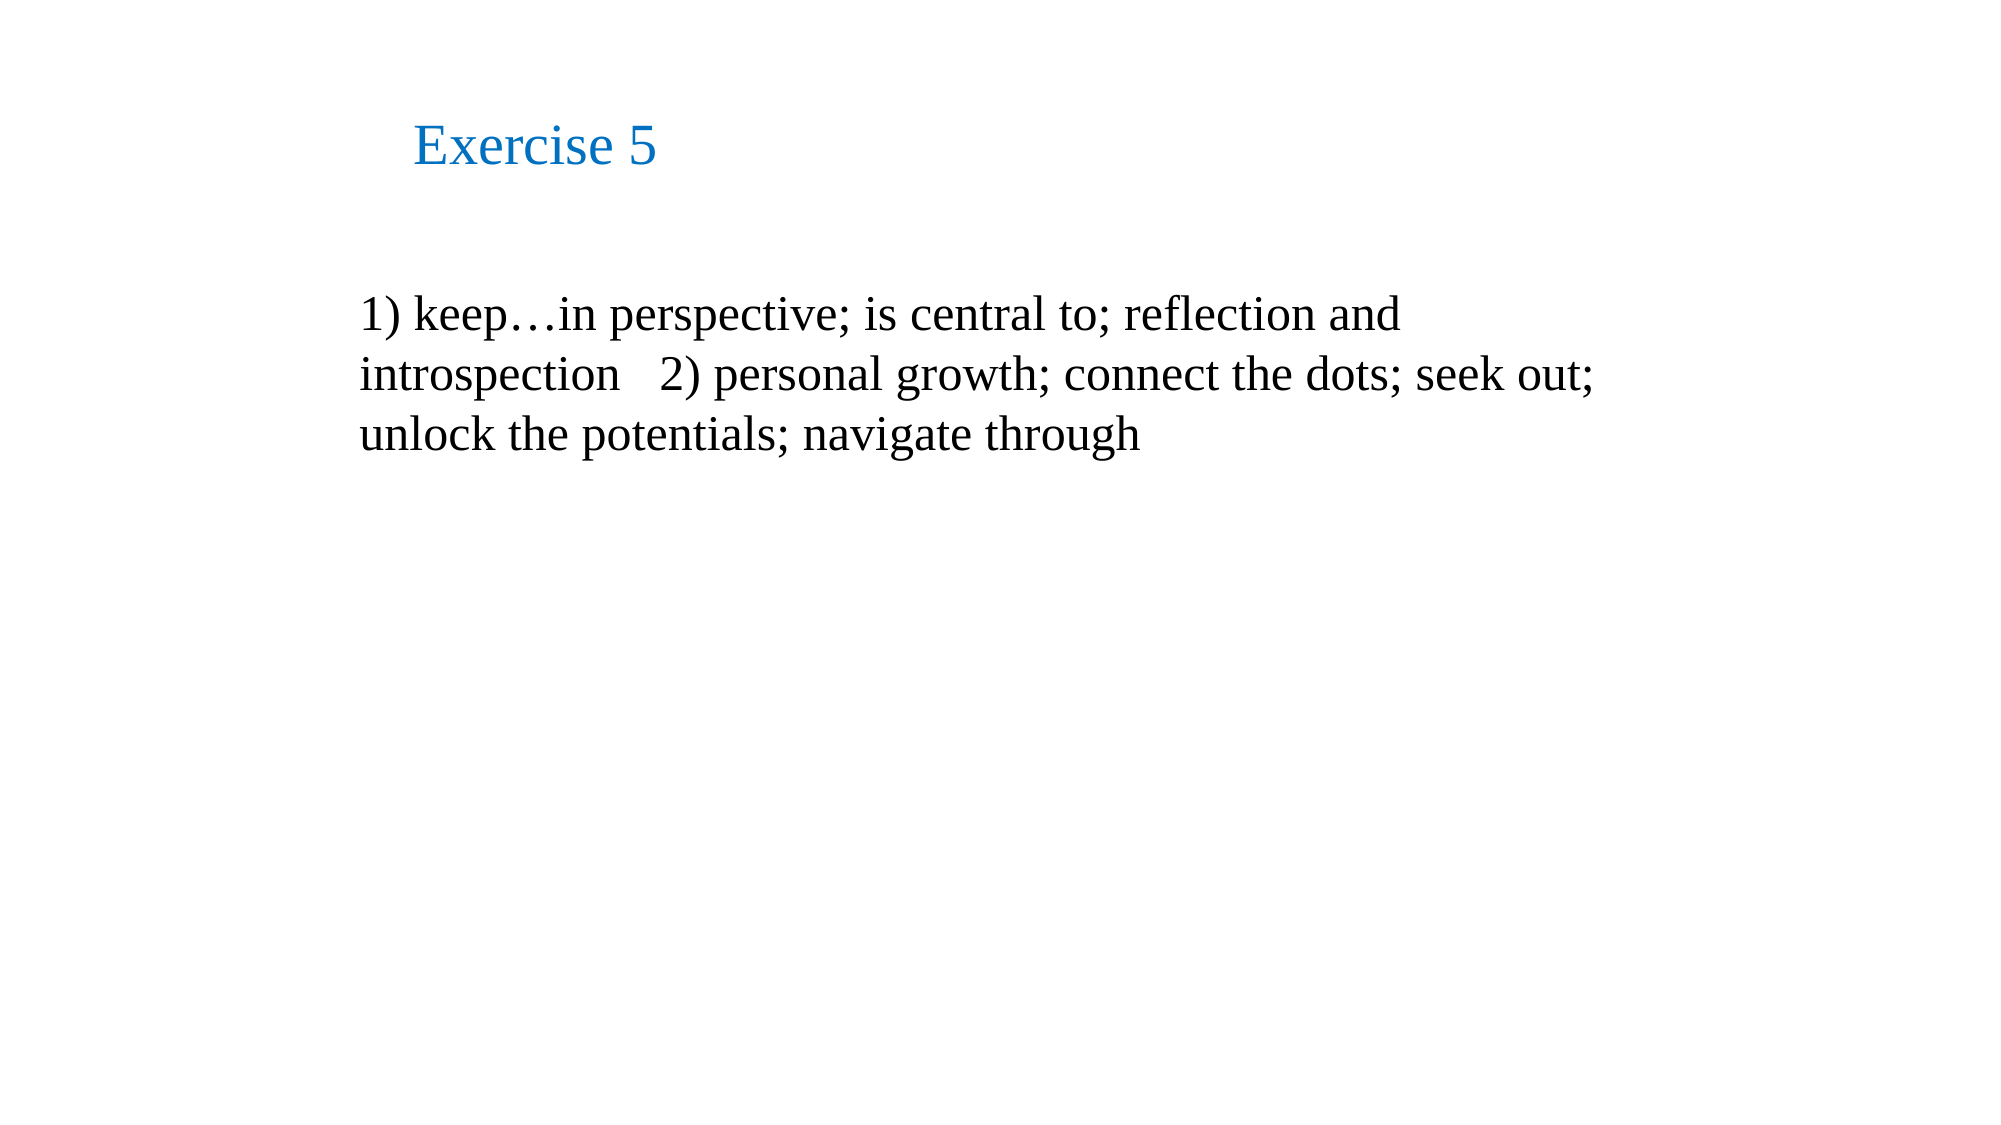

Exercise 5
1) keep…in perspective; is central to; reflection and introspection	2) personal growth; connect the dots; seek out; unlock the potentials; navigate through